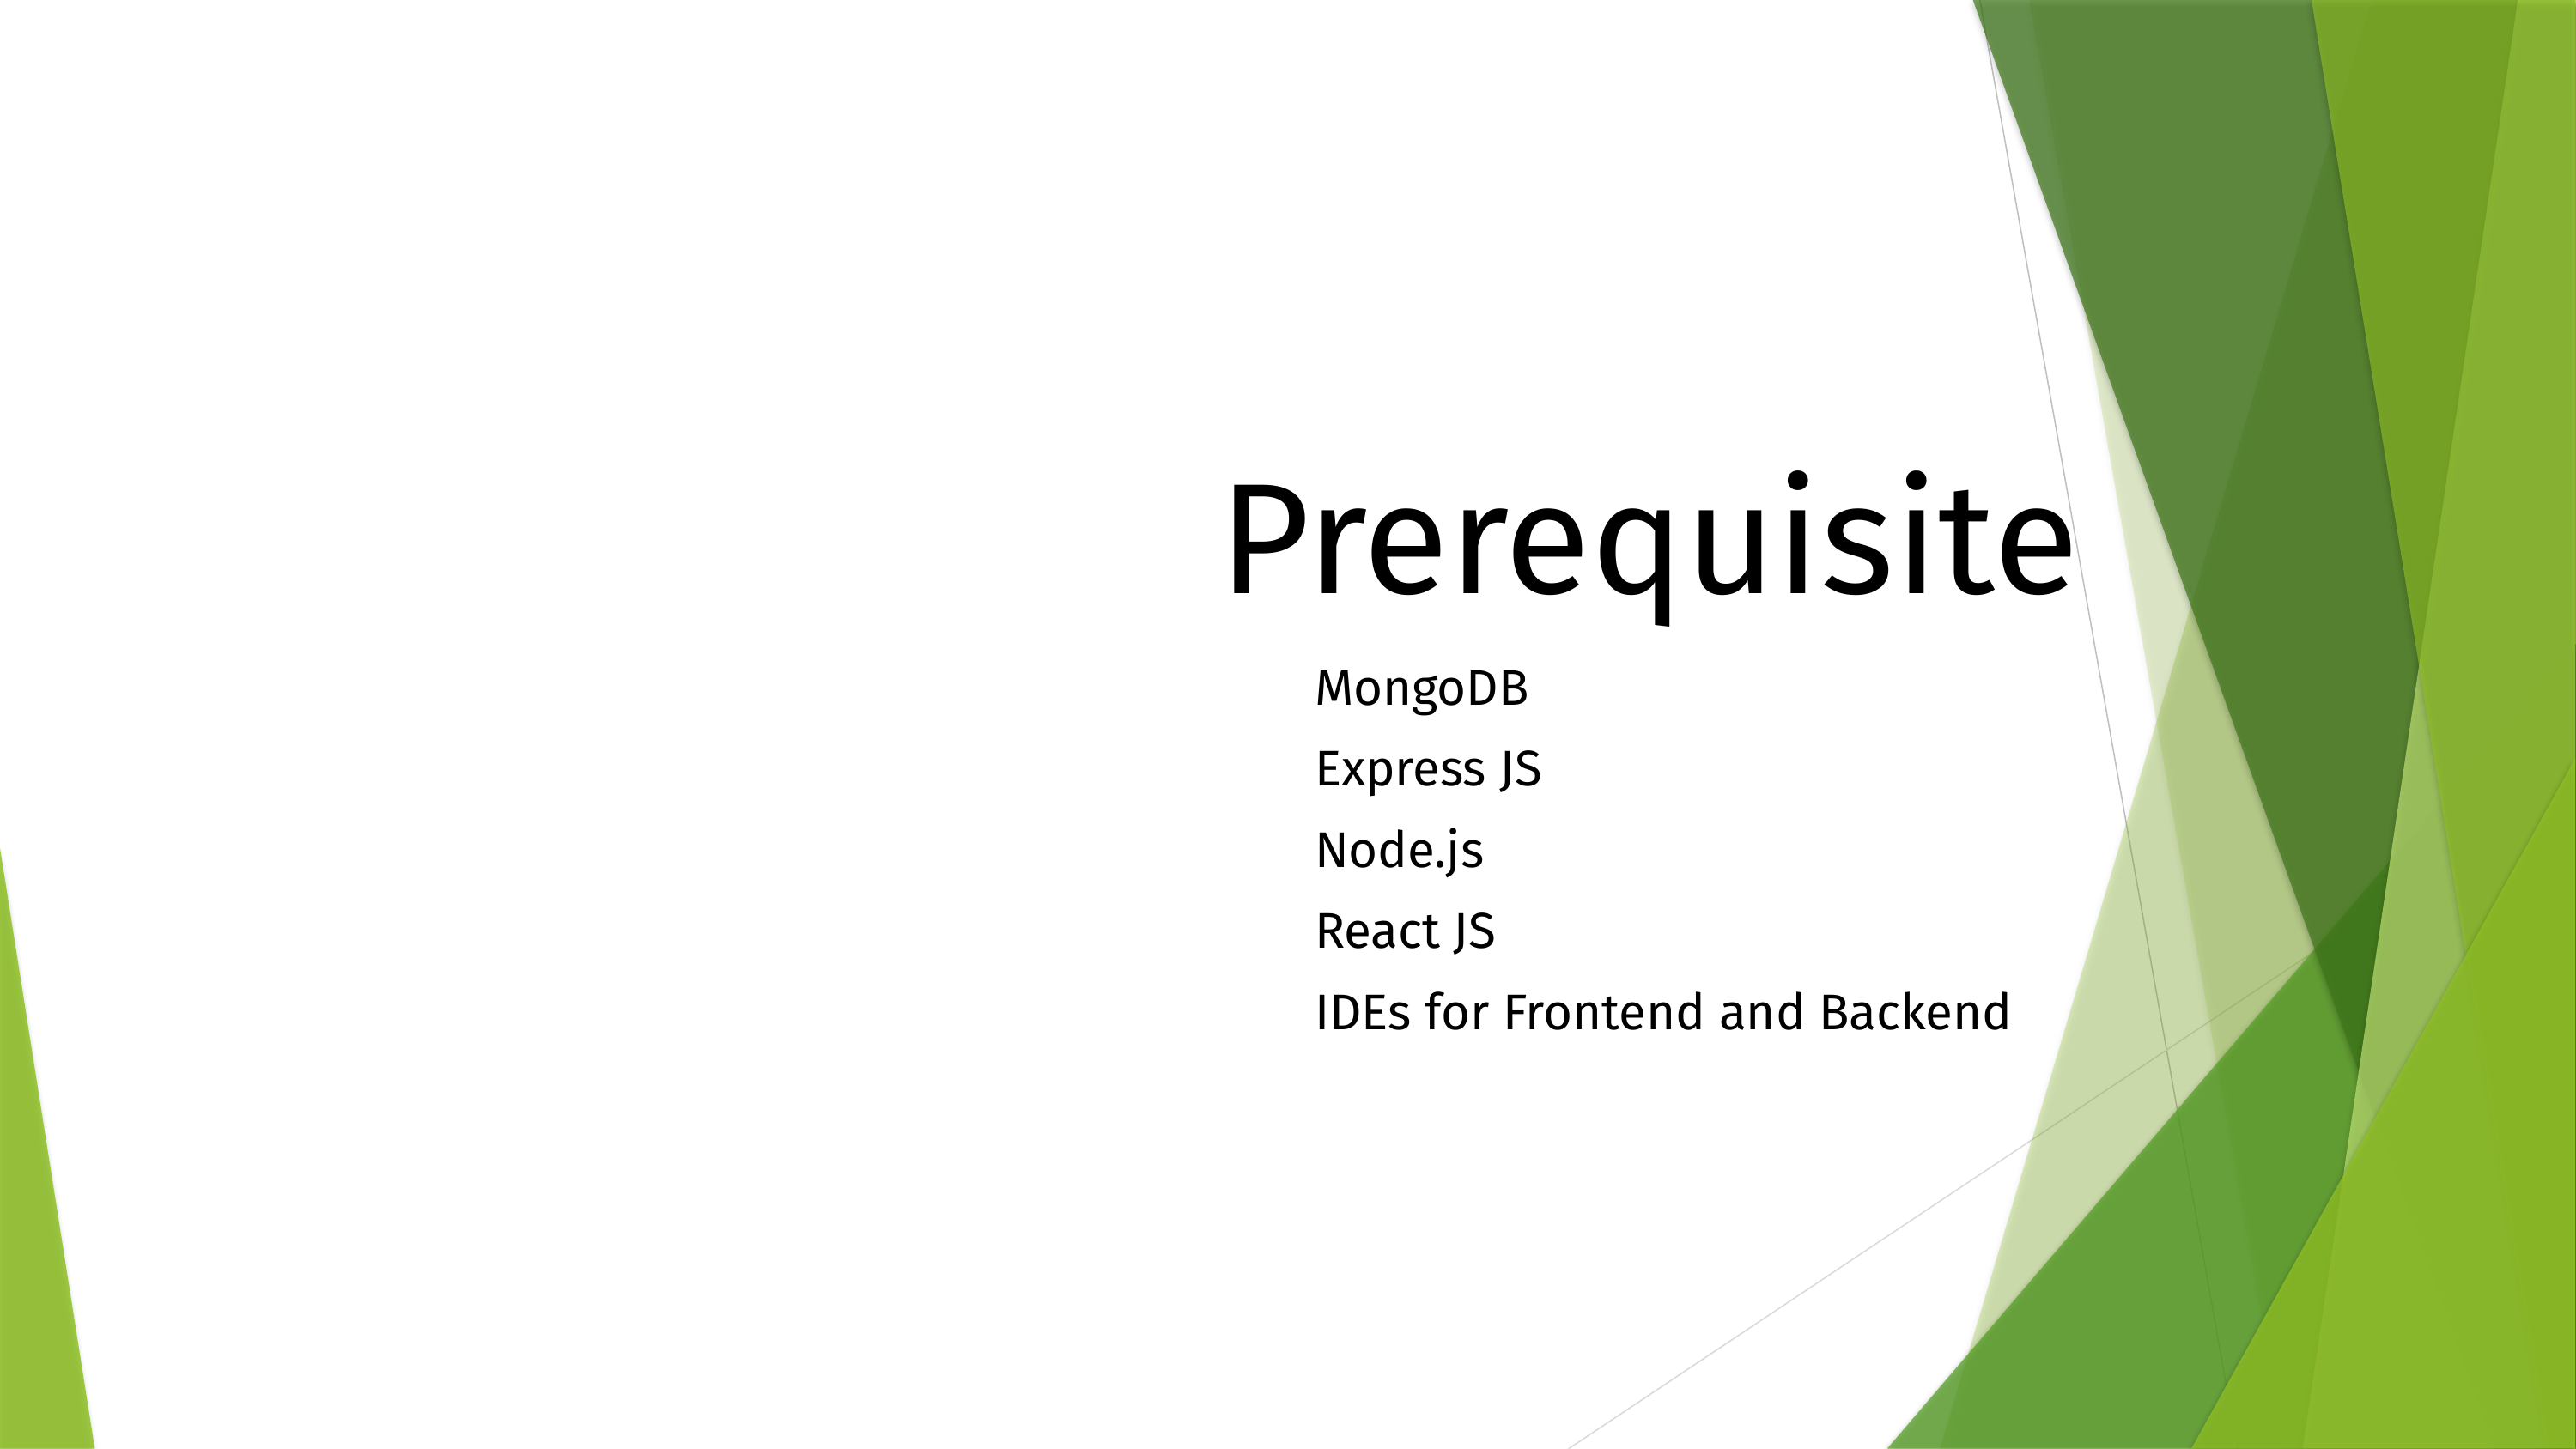

# Prerequisite
MongoDB
Express JS
Node.js
React JS
IDEs for Frontend and Backend